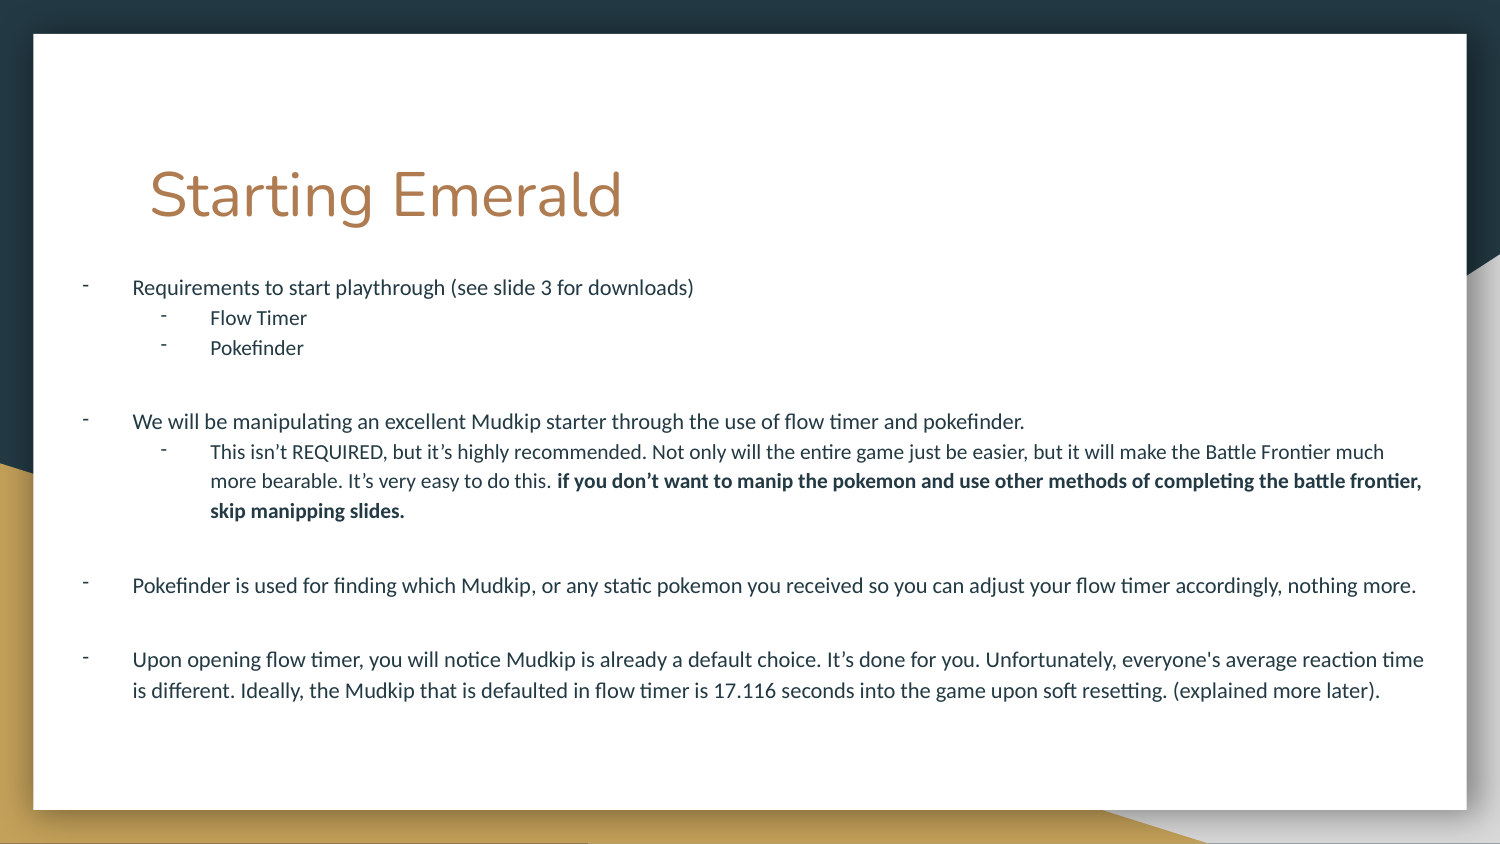

# Starting Emerald
Requirements to start playthrough (see slide 3 for downloads)
Flow Timer
Pokefinder

We will be manipulating an excellent Mudkip starter through the use of flow timer and pokefinder.
This isn’t REQUIRED, but it’s highly recommended. Not only will the entire game just be easier, but it will make the Battle Frontier much more bearable. It’s very easy to do this. if you don’t want to manip the pokemon and use other methods of completing the battle frontier, skip manipping slides.

Pokefinder is used for finding which Mudkip, or any static pokemon you received so you can adjust your flow timer accordingly, nothing more.

Upon opening flow timer, you will notice Mudkip is already a default choice. It’s done for you. Unfortunately, everyone's average reaction time is different. Ideally, the Mudkip that is defaulted in flow timer is 17.116 seconds into the game upon soft resetting. (explained more later).